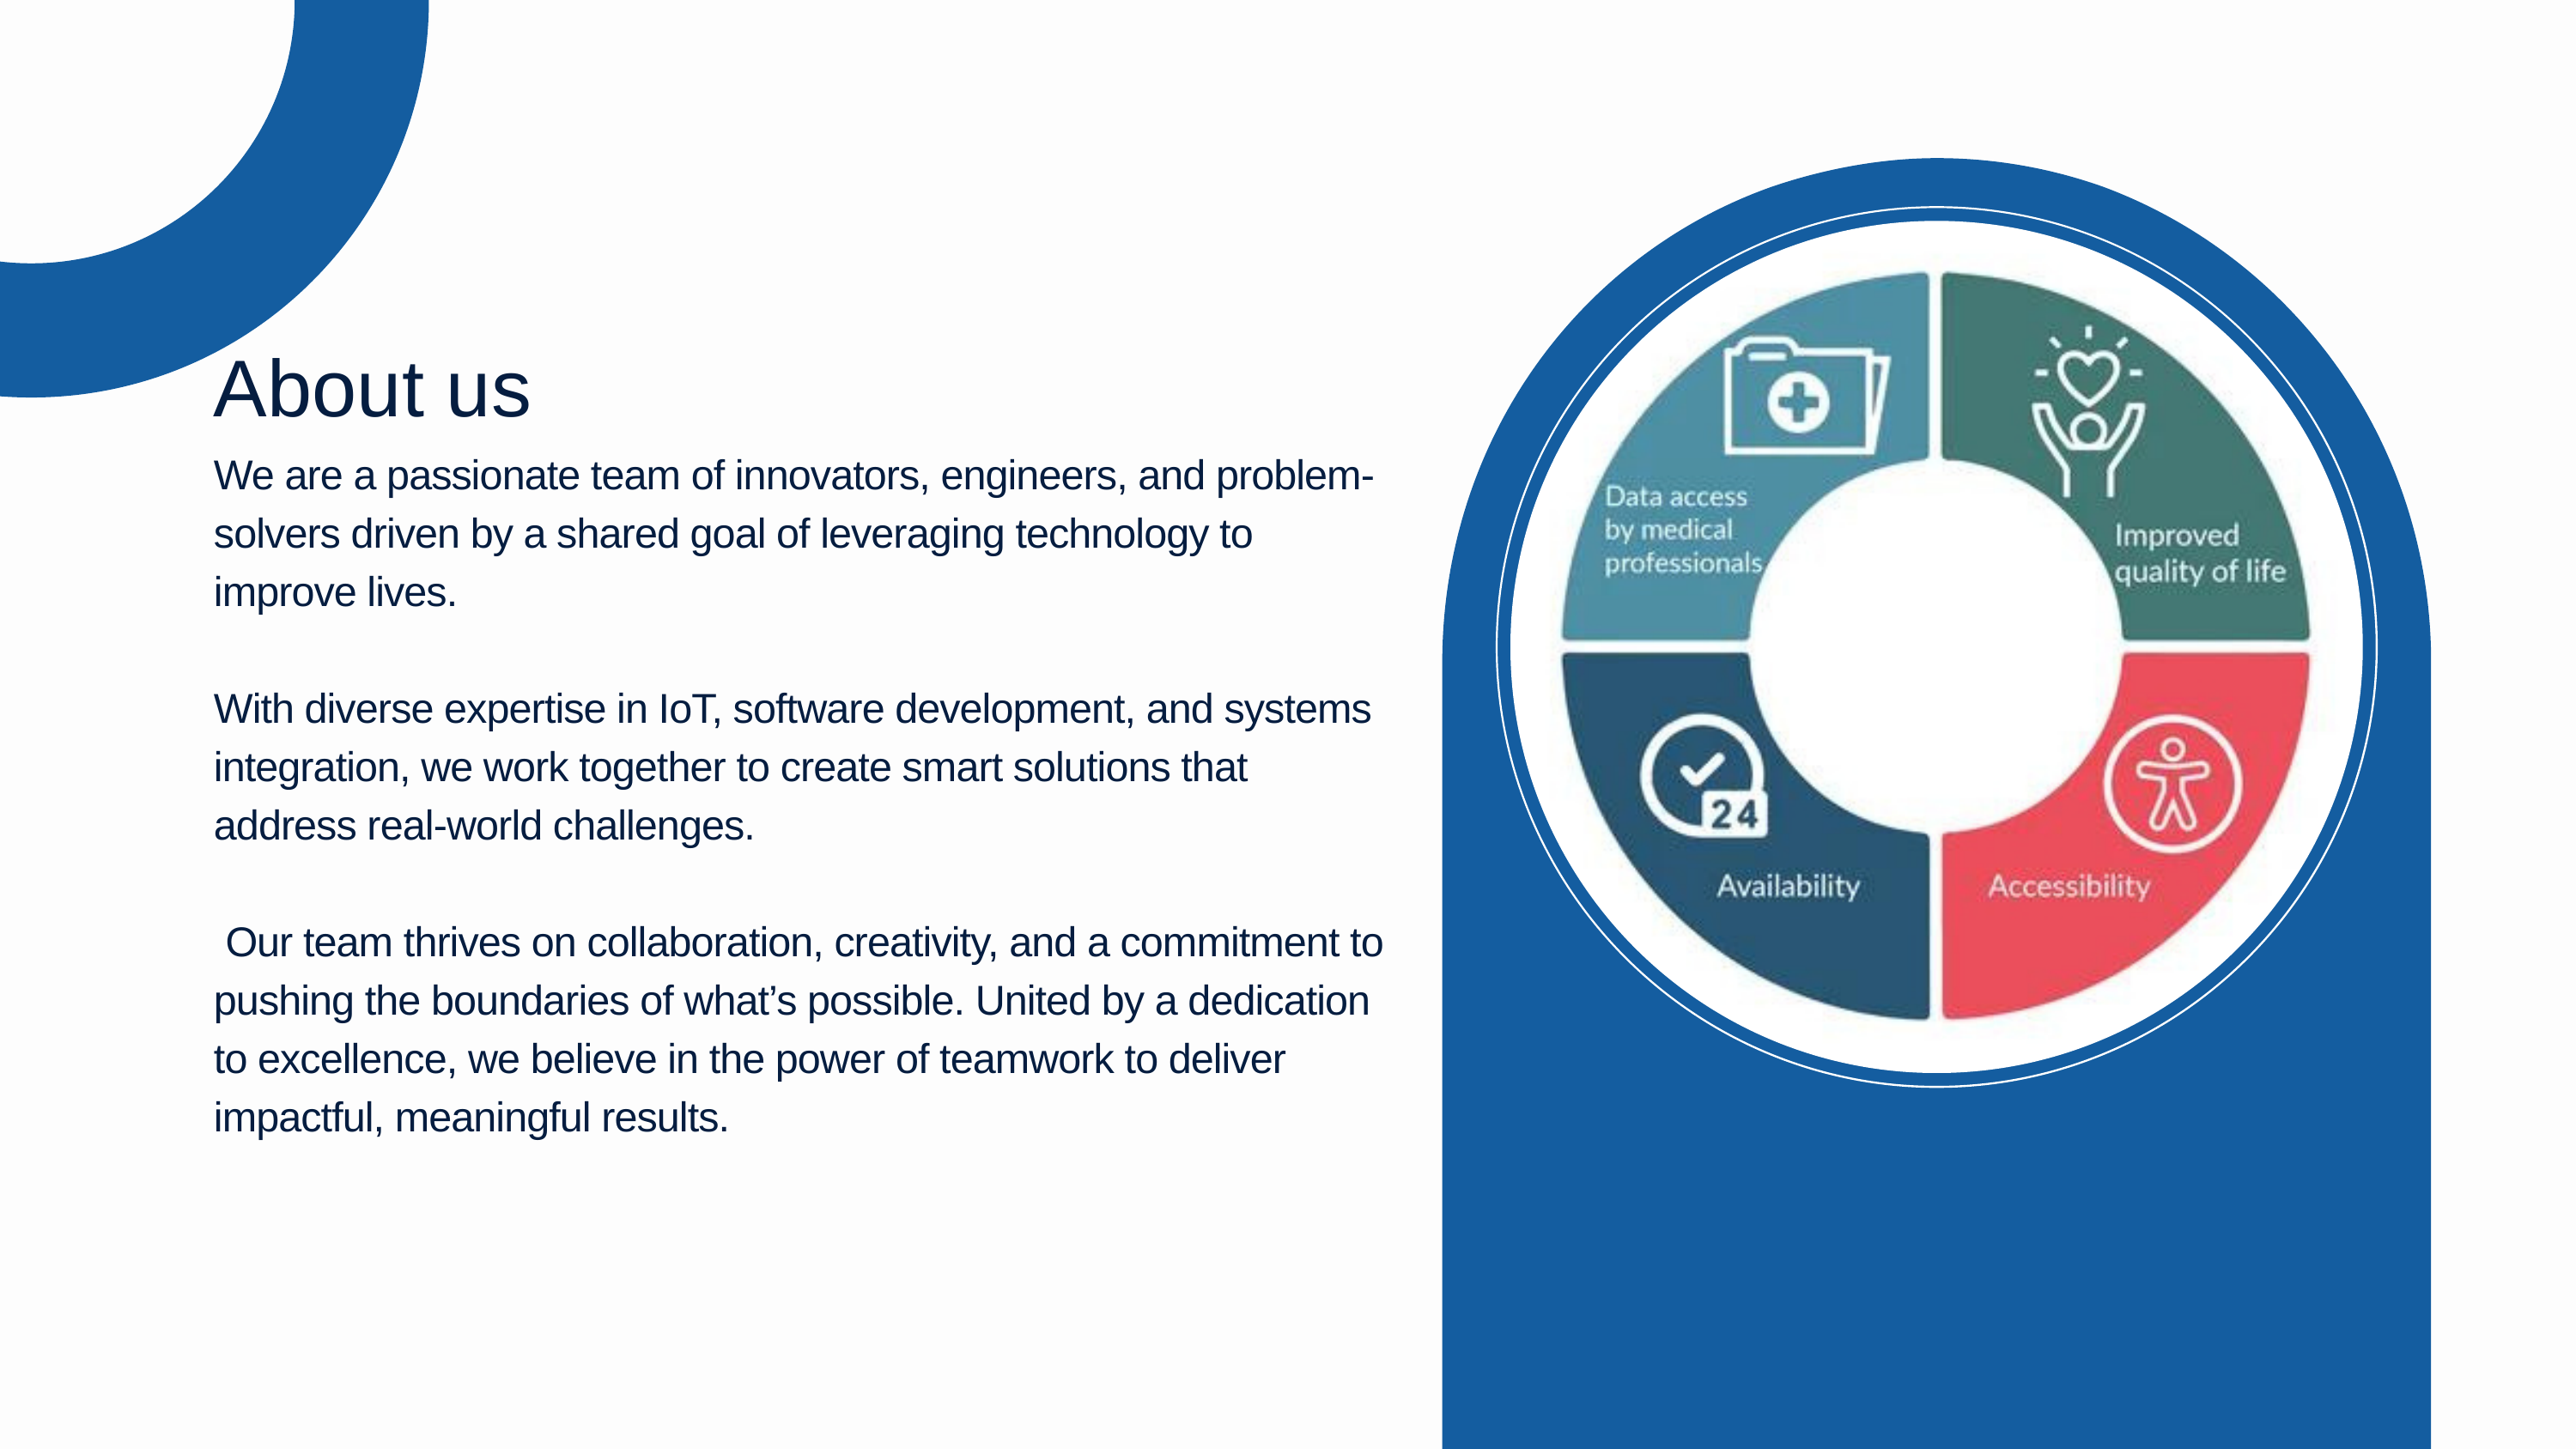

About us
We are a passionate team of innovators, engineers, and problem-solvers driven by a shared goal of leveraging technology to improve lives.

With diverse expertise in IoT, software development, and systems integration, we work together to create smart solutions that address real-world challenges.

 Our team thrives on collaboration, creativity, and a commitment to pushing the boundaries of what’s possible. United by a dedication to excellence, we believe in the power of teamwork to deliver impactful, meaningful results.